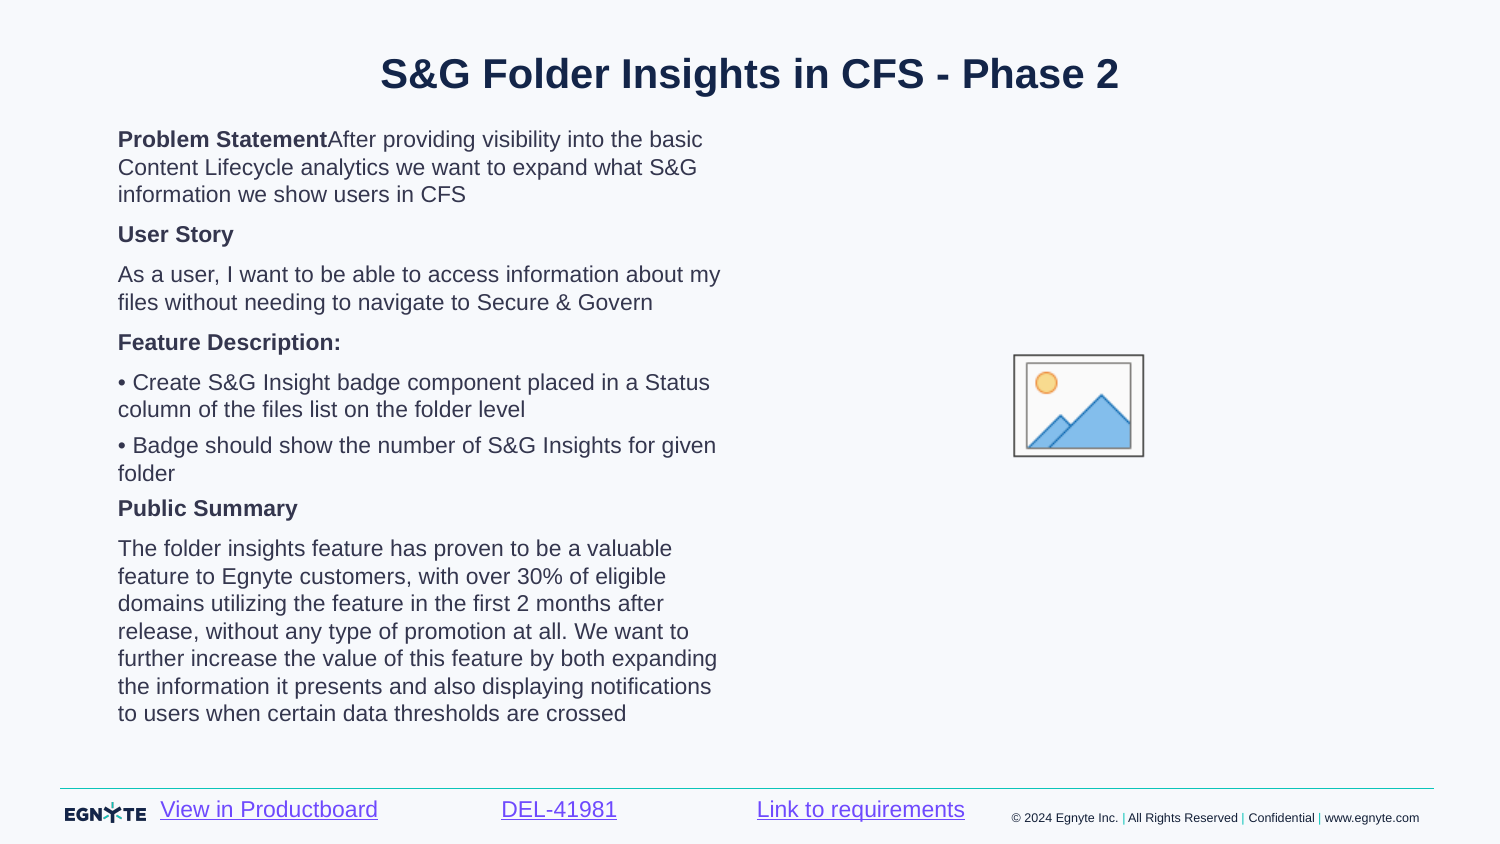

# S&G Folder Insights in CFS - Phase 2
Problem StatementAfter providing visibility into the basic Content Lifecycle analytics we want to expand what S&G information we show users in CFS
User Story
As a user, I want to be able to access information about my files without needing to navigate to Secure & Govern
Feature Description:
• Create S&G Insight badge component placed in a Status column of the files list on the folder level
• Badge should show the number of S&G Insights for given folder
Public Summary
The folder insights feature has proven to be a valuable feature to Egnyte customers, with over 30% of eligible domains utilizing the feature in the first 2 months after release, without any type of promotion at all. We want to further increase the value of this feature by both expanding the information it presents and also displaying notifications to users when certain data thresholds are crossed

Link to requirements
DEL-41981
View in Productboard